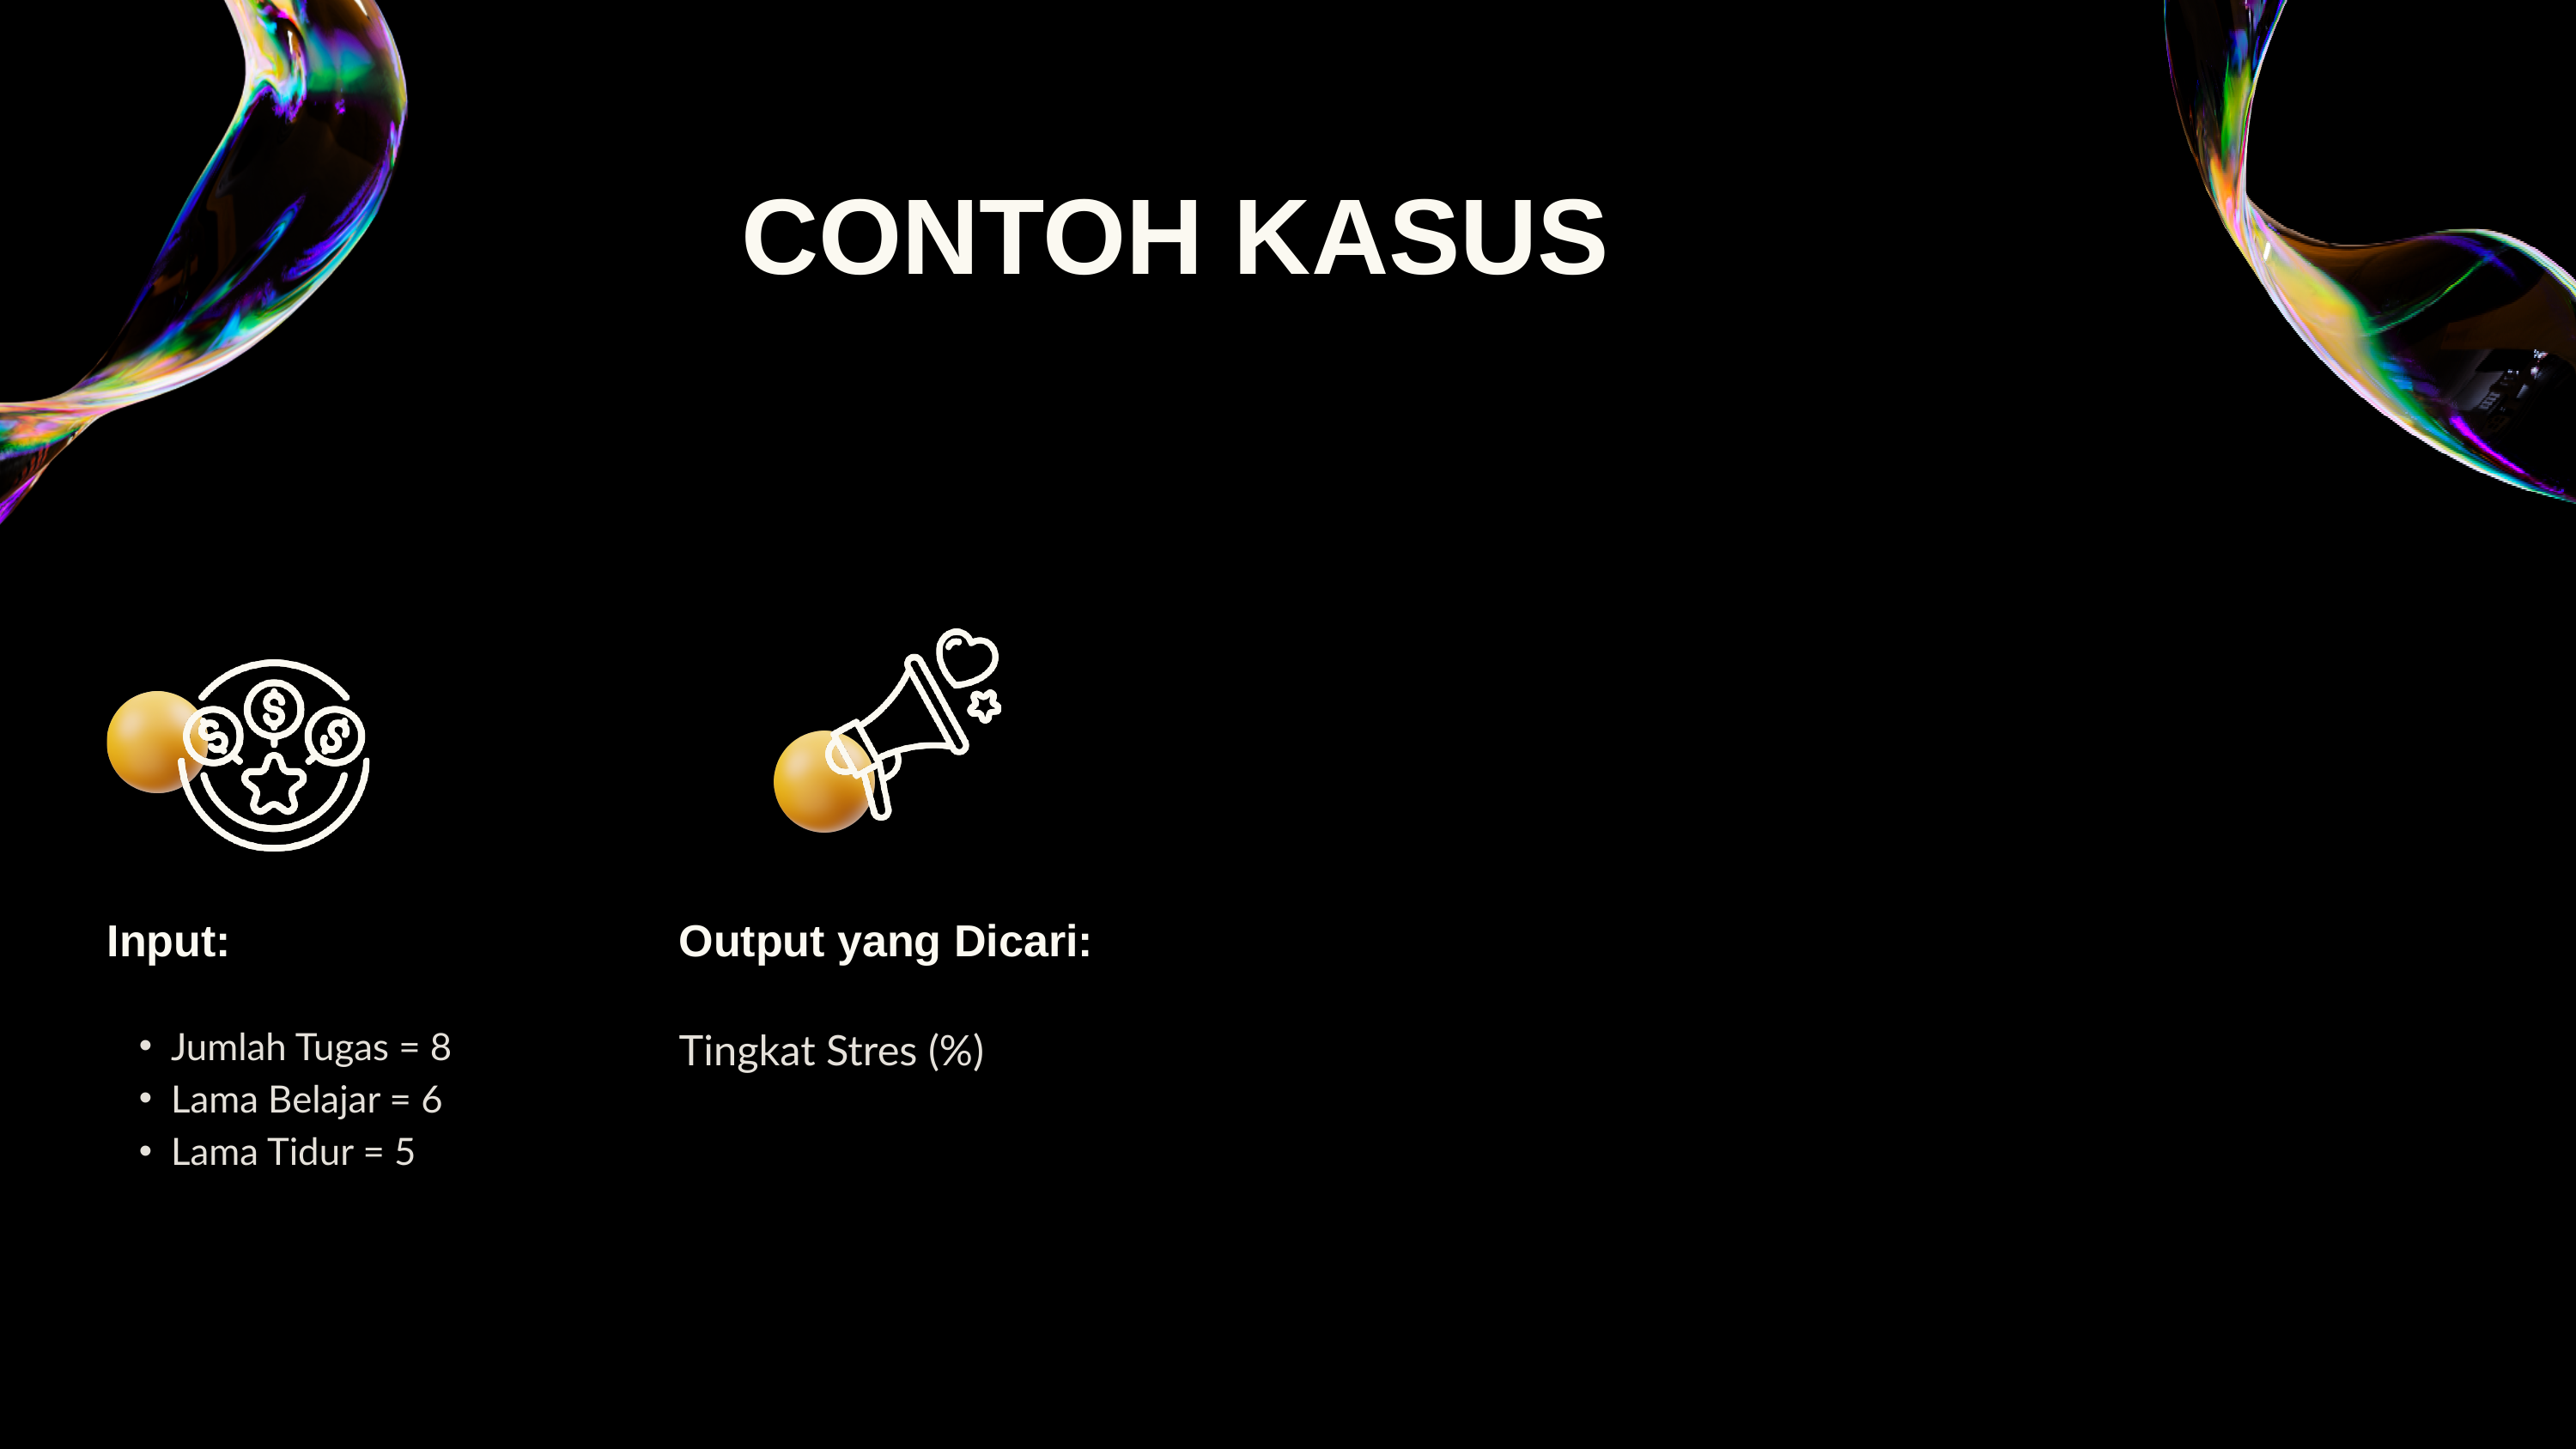

CONTOH KASUS

Input:

Output yang Dicari:
Jumlah Tugas = 8
Lama Belajar = 6
Lama Tidur = 5

Tingkat Stres (%)